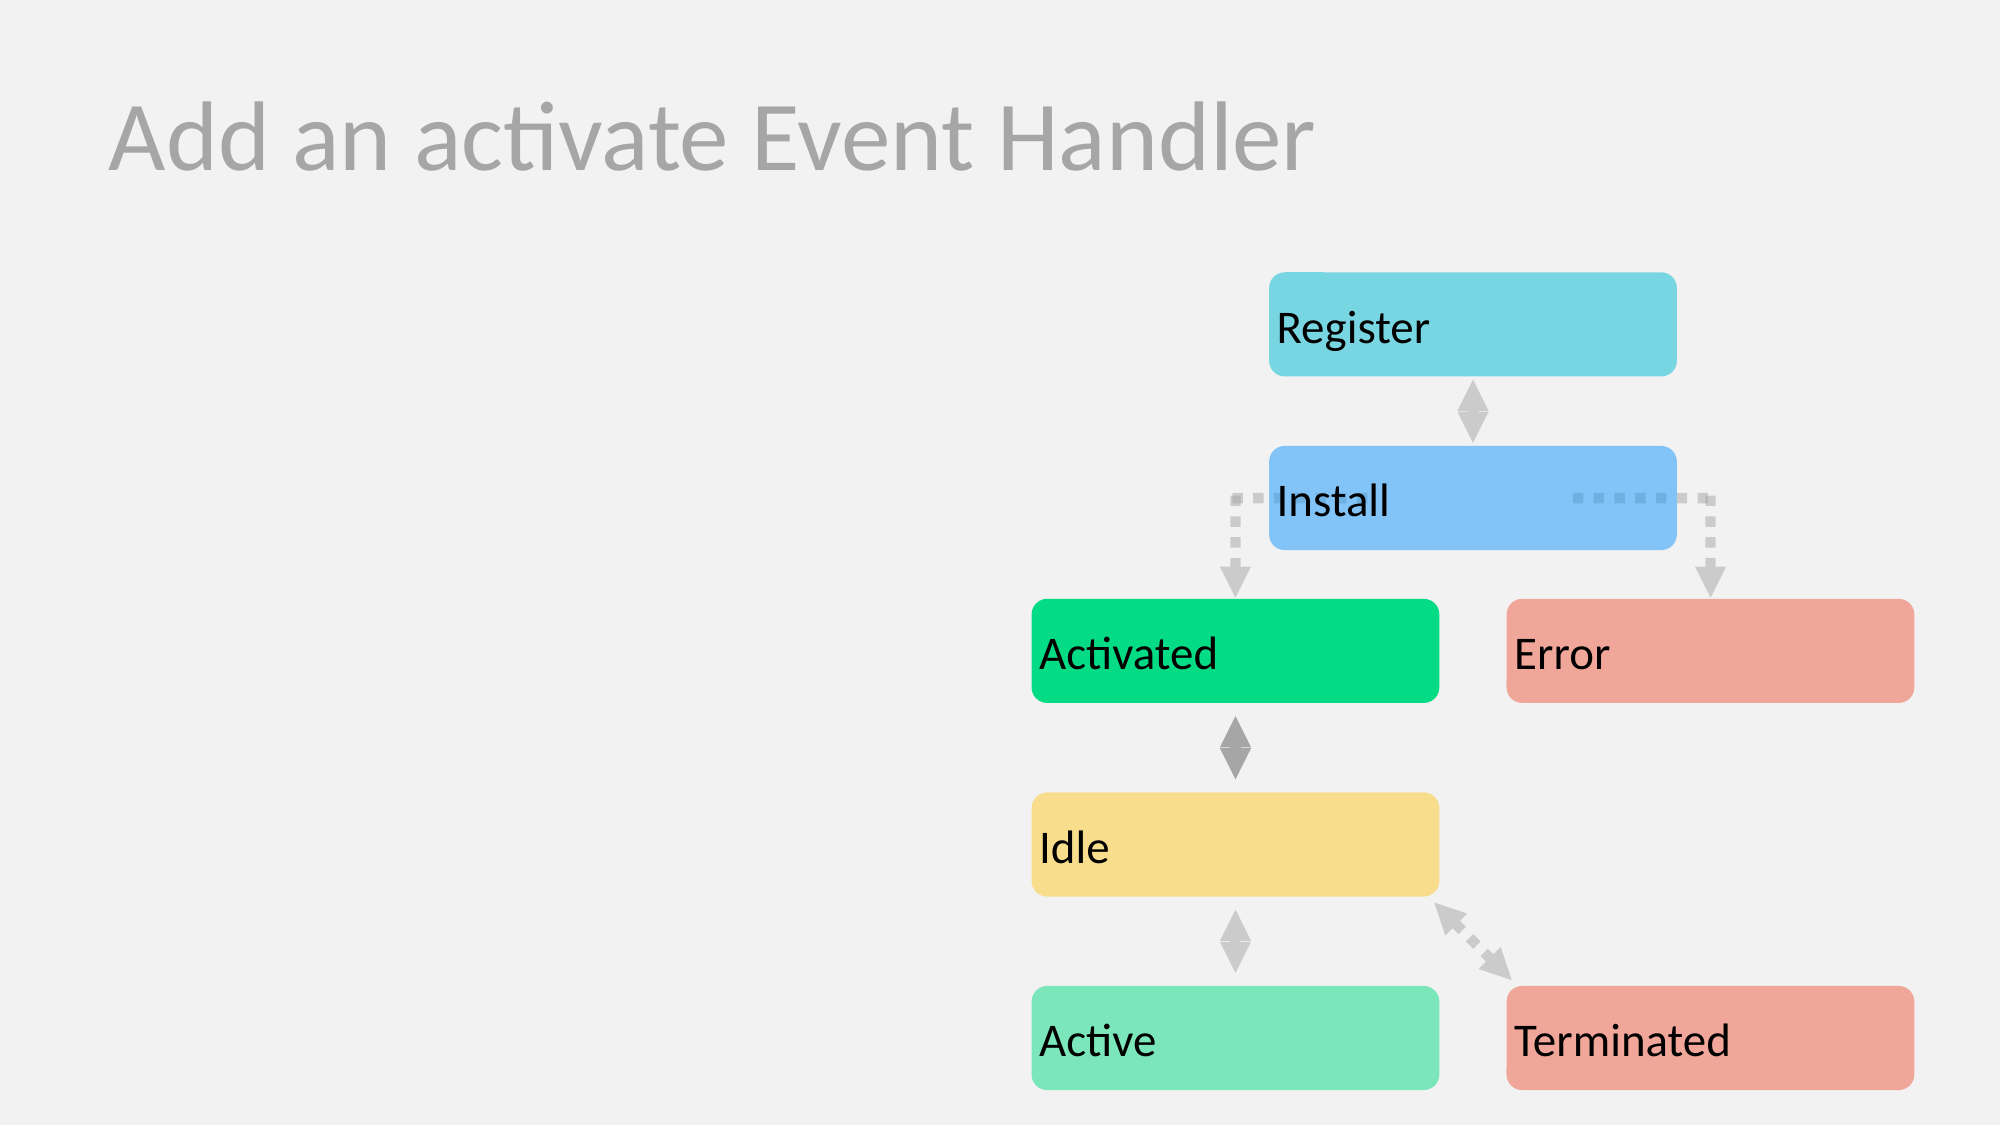

Add an activate Event Handler
Register

Install

Activated
Error

Idle

Active
Terminated